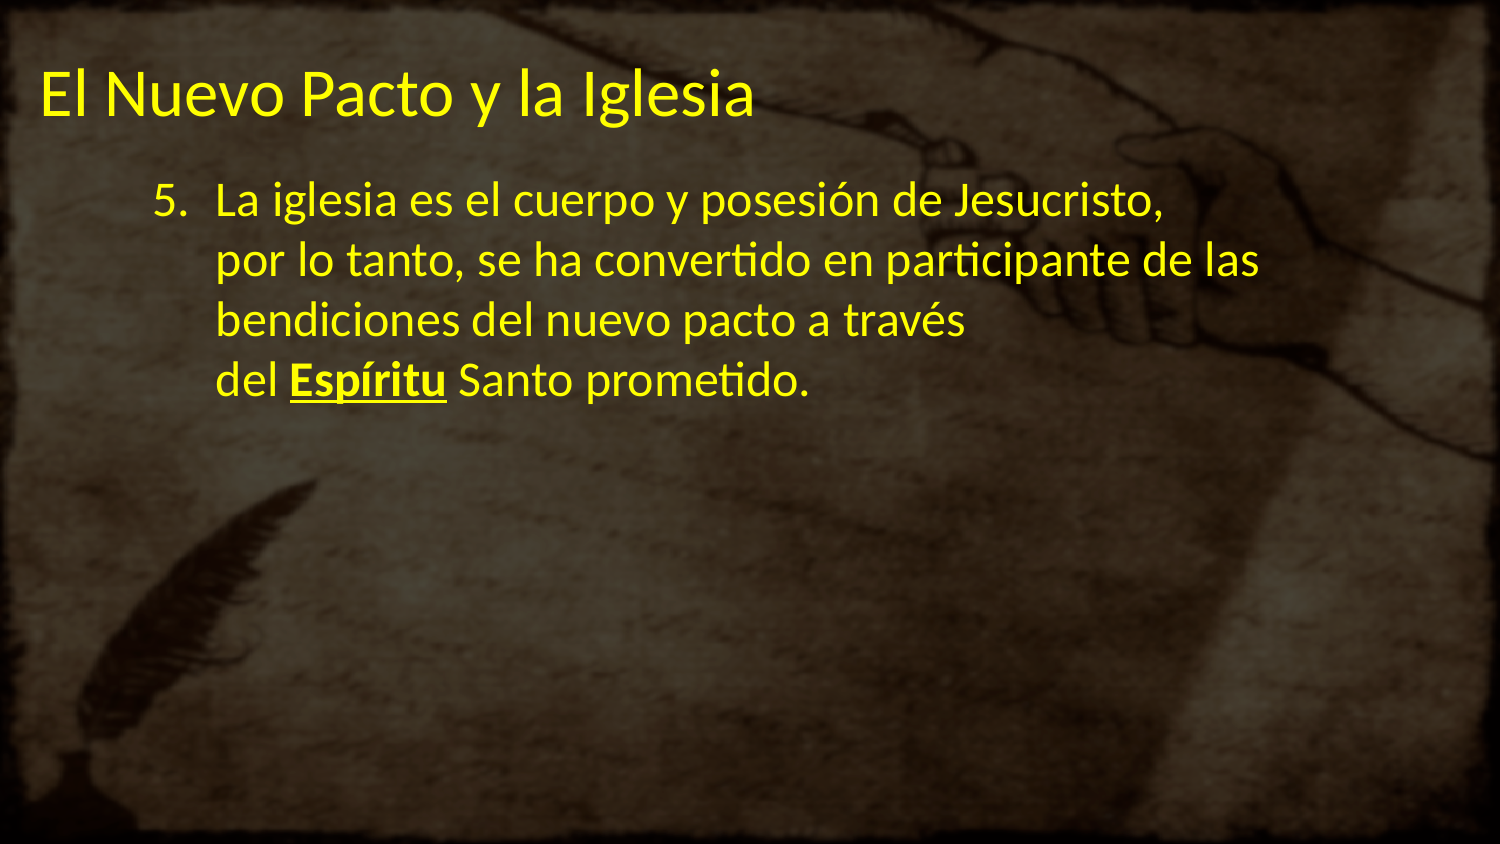

# El Nuevo Pacto y la Iglesia
La iglesia es el cuerpo y posesión de Jesucristo, por lo tanto, se ha convertido en participante de las bendiciones del nuevo pacto a través del Espíritu Santo prometido.